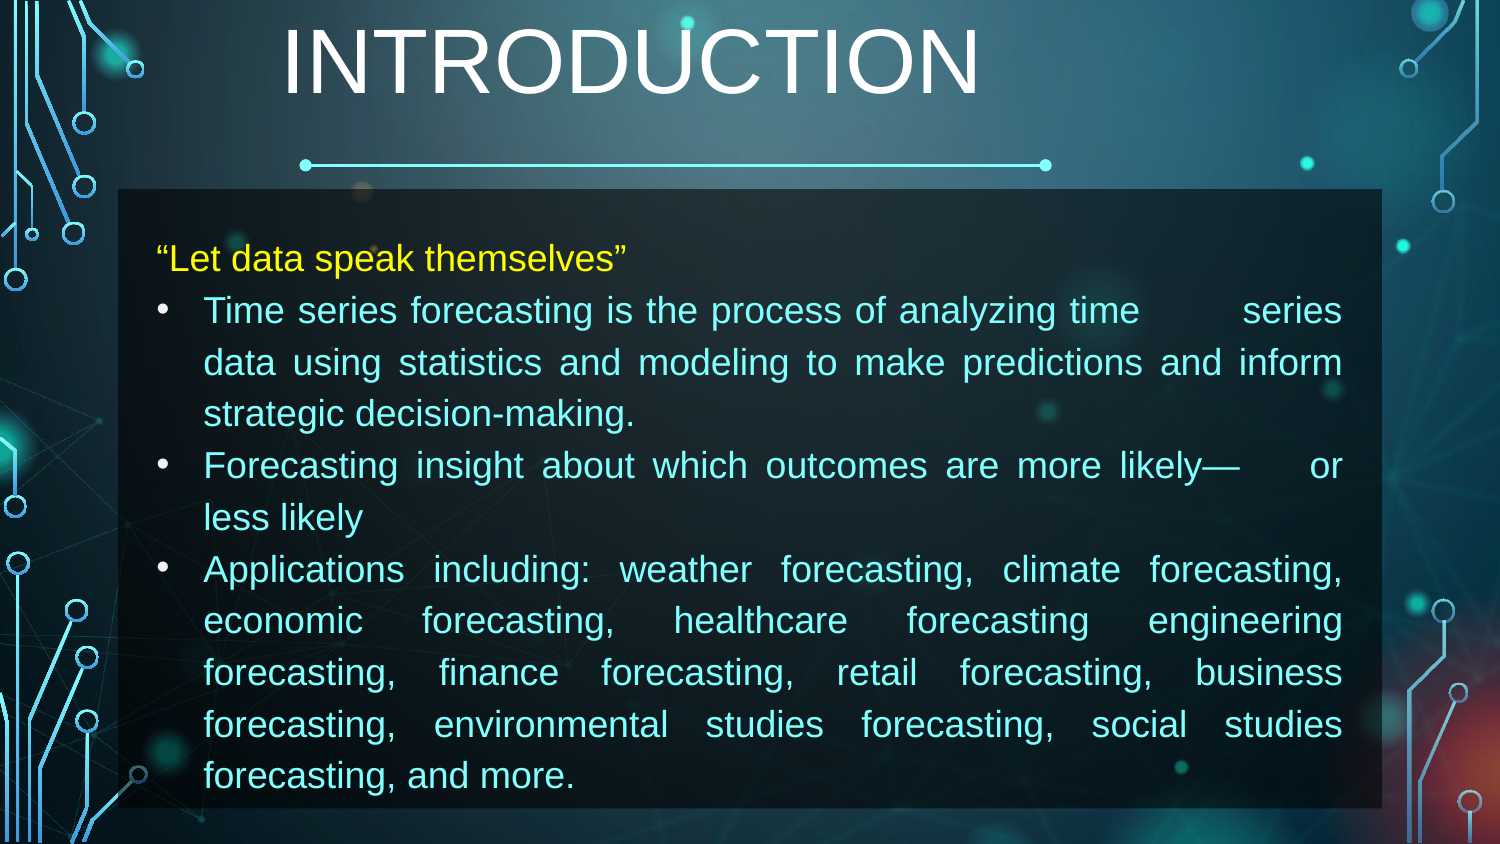

# Introduction
“Let data speak themselves”
Time series forecasting is the process of analyzing time        series data using statistics and modeling to make predictions and inform strategic decision-making.
Forecasting insight about which outcomes are more likely—    or less likely
Applications including: weather forecasting, climate forecasting, economic forecasting, healthcare forecasting engineering forecasting, finance forecasting, retail forecasting, business forecasting, environmental studies forecasting, social studies forecasting, and more.